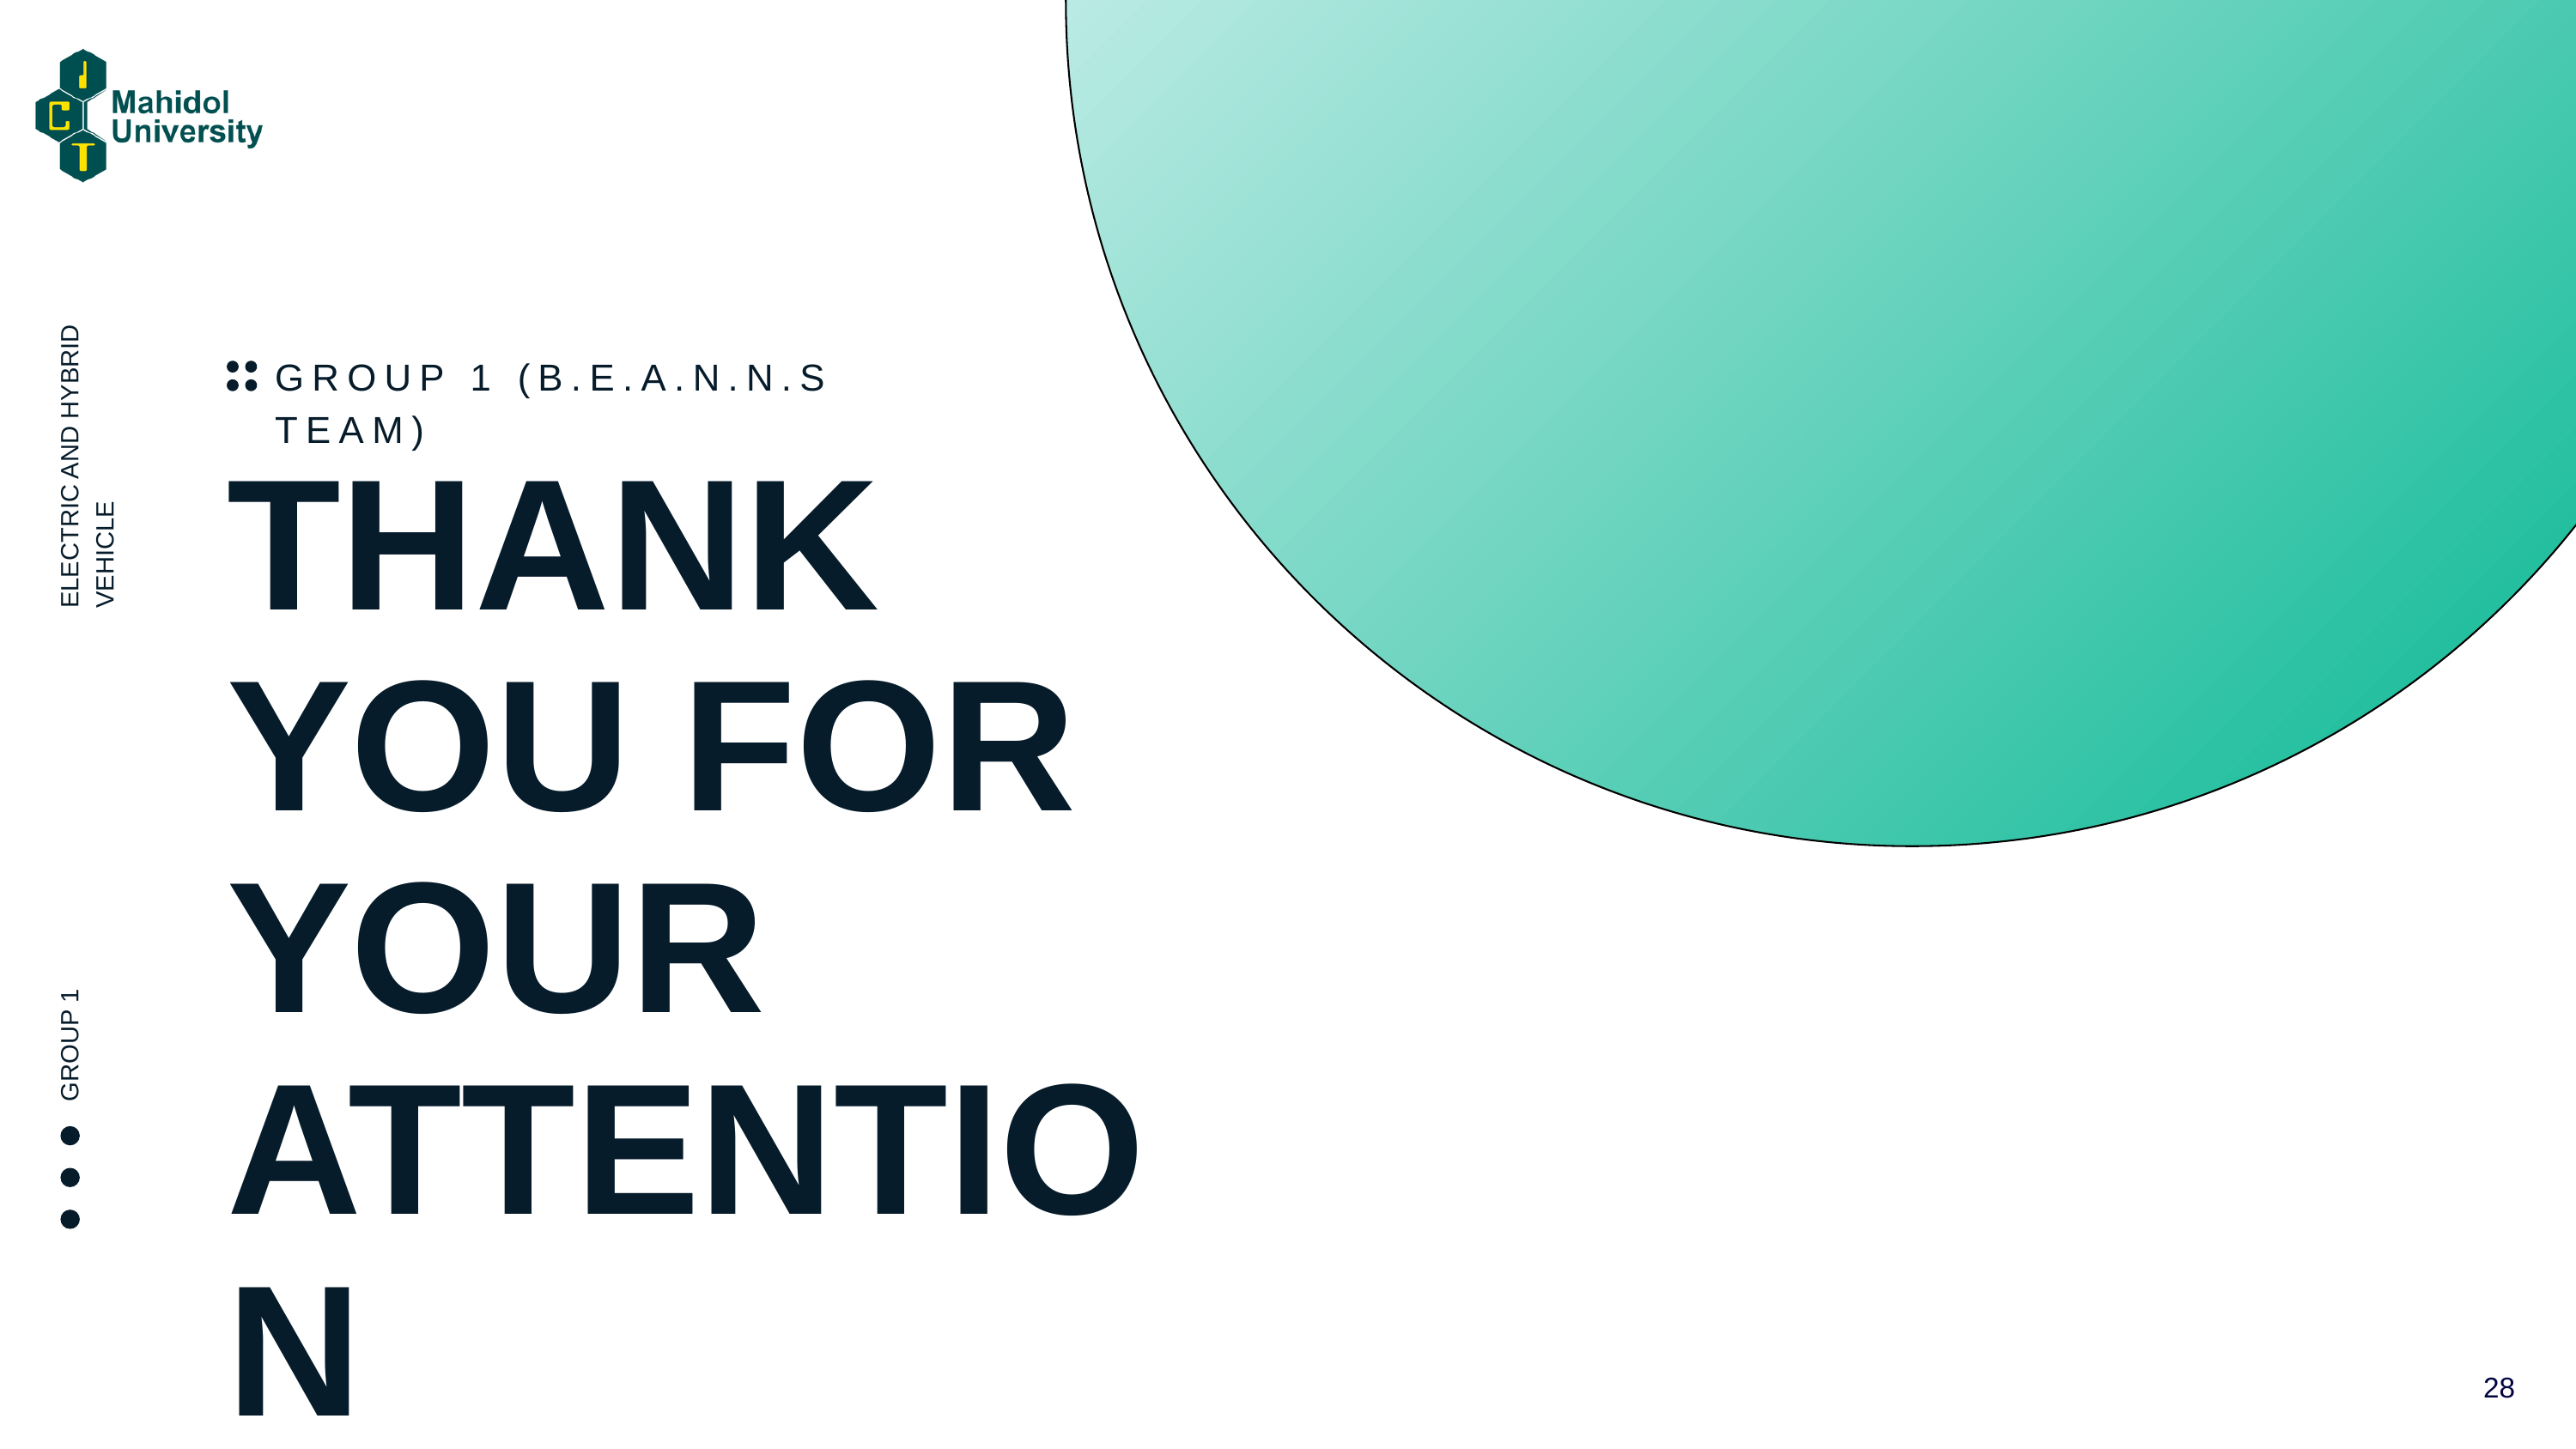

GROUP 1 (B.E.A.N.N.S TEAM)

ELECTRIC AND HYBRID VEHICLE
THANK YOU FOR YOUR ATTENTION
GROUP 1

28